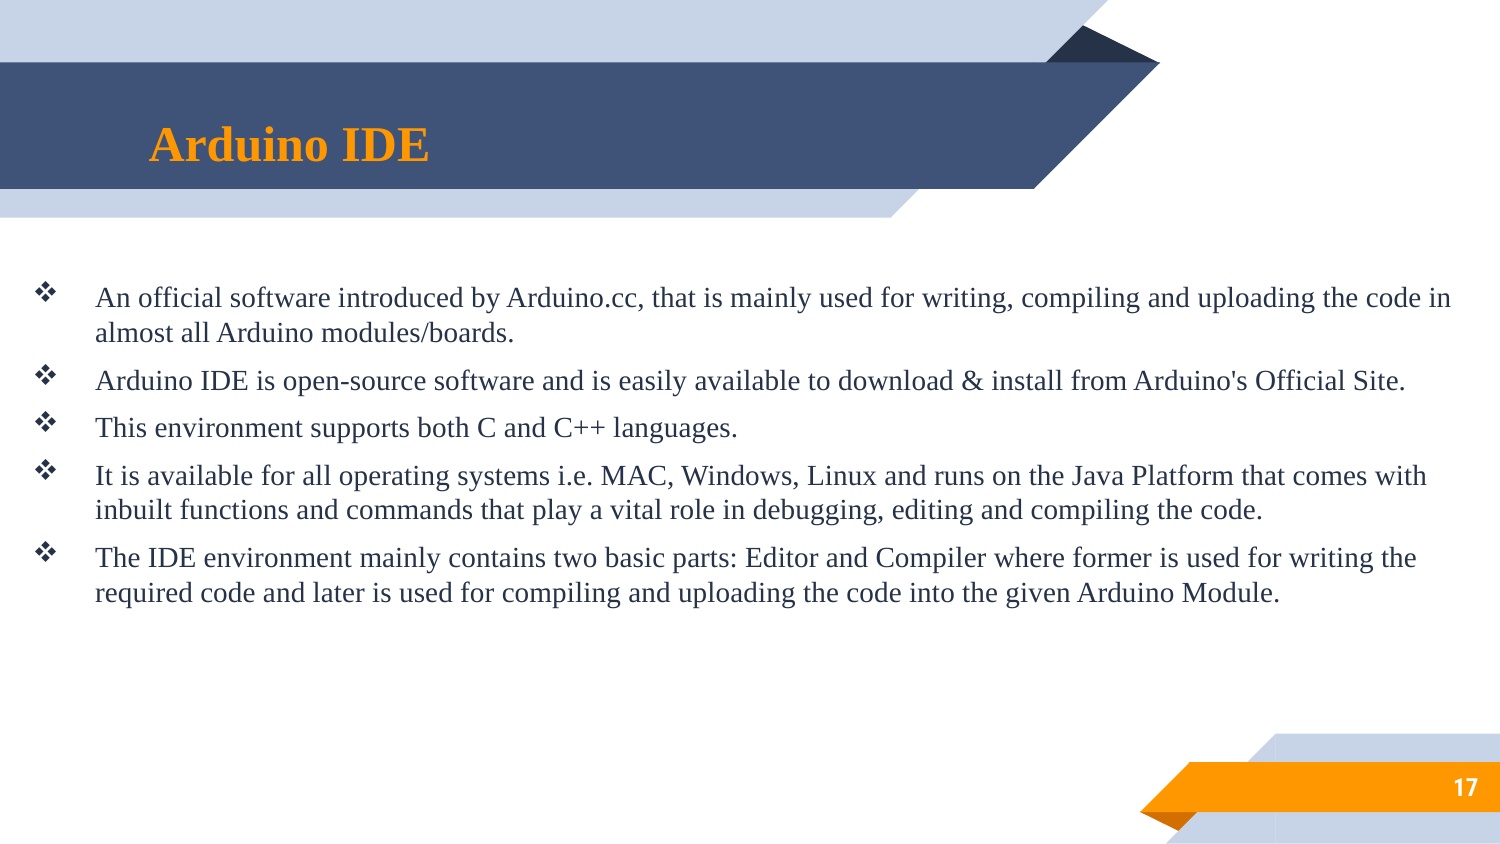

An official software introduced by Arduino.cc, that is mainly used for writing, compiling and uploading the code in almost all Arduino modules/boards.
Arduino IDE is open-source software and is easily available to download & install from Arduino's Official Site.
This environment supports both C and C++ languages.
It is available for all operating systems i.e. MAC, Windows, Linux and runs on the Java Platform that comes with inbuilt functions and commands that play a vital role in debugging, editing and compiling the code.
The IDE environment mainly contains two basic parts: Editor and Compiler where former is used for writing the required code and later is used for compiling and uploading the code into the given Arduino Module.

# Arduino IDE
17